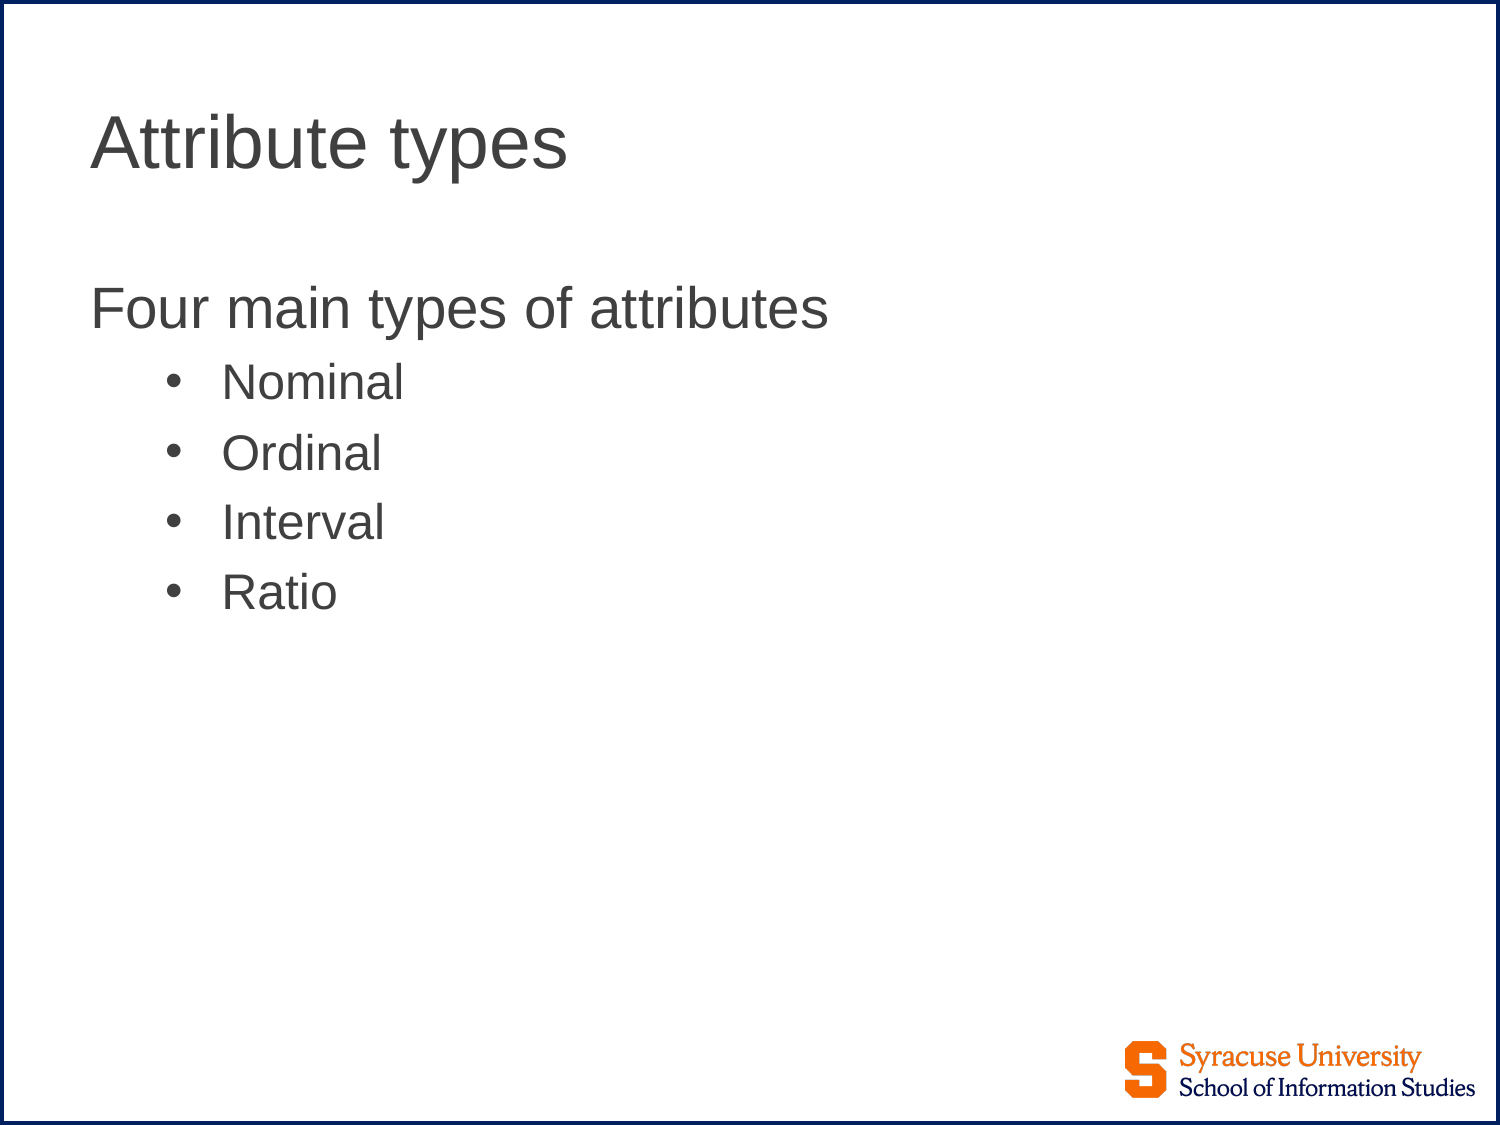

# Attribute types
Four main types of attributes
Nominal
Ordinal
Interval
Ratio